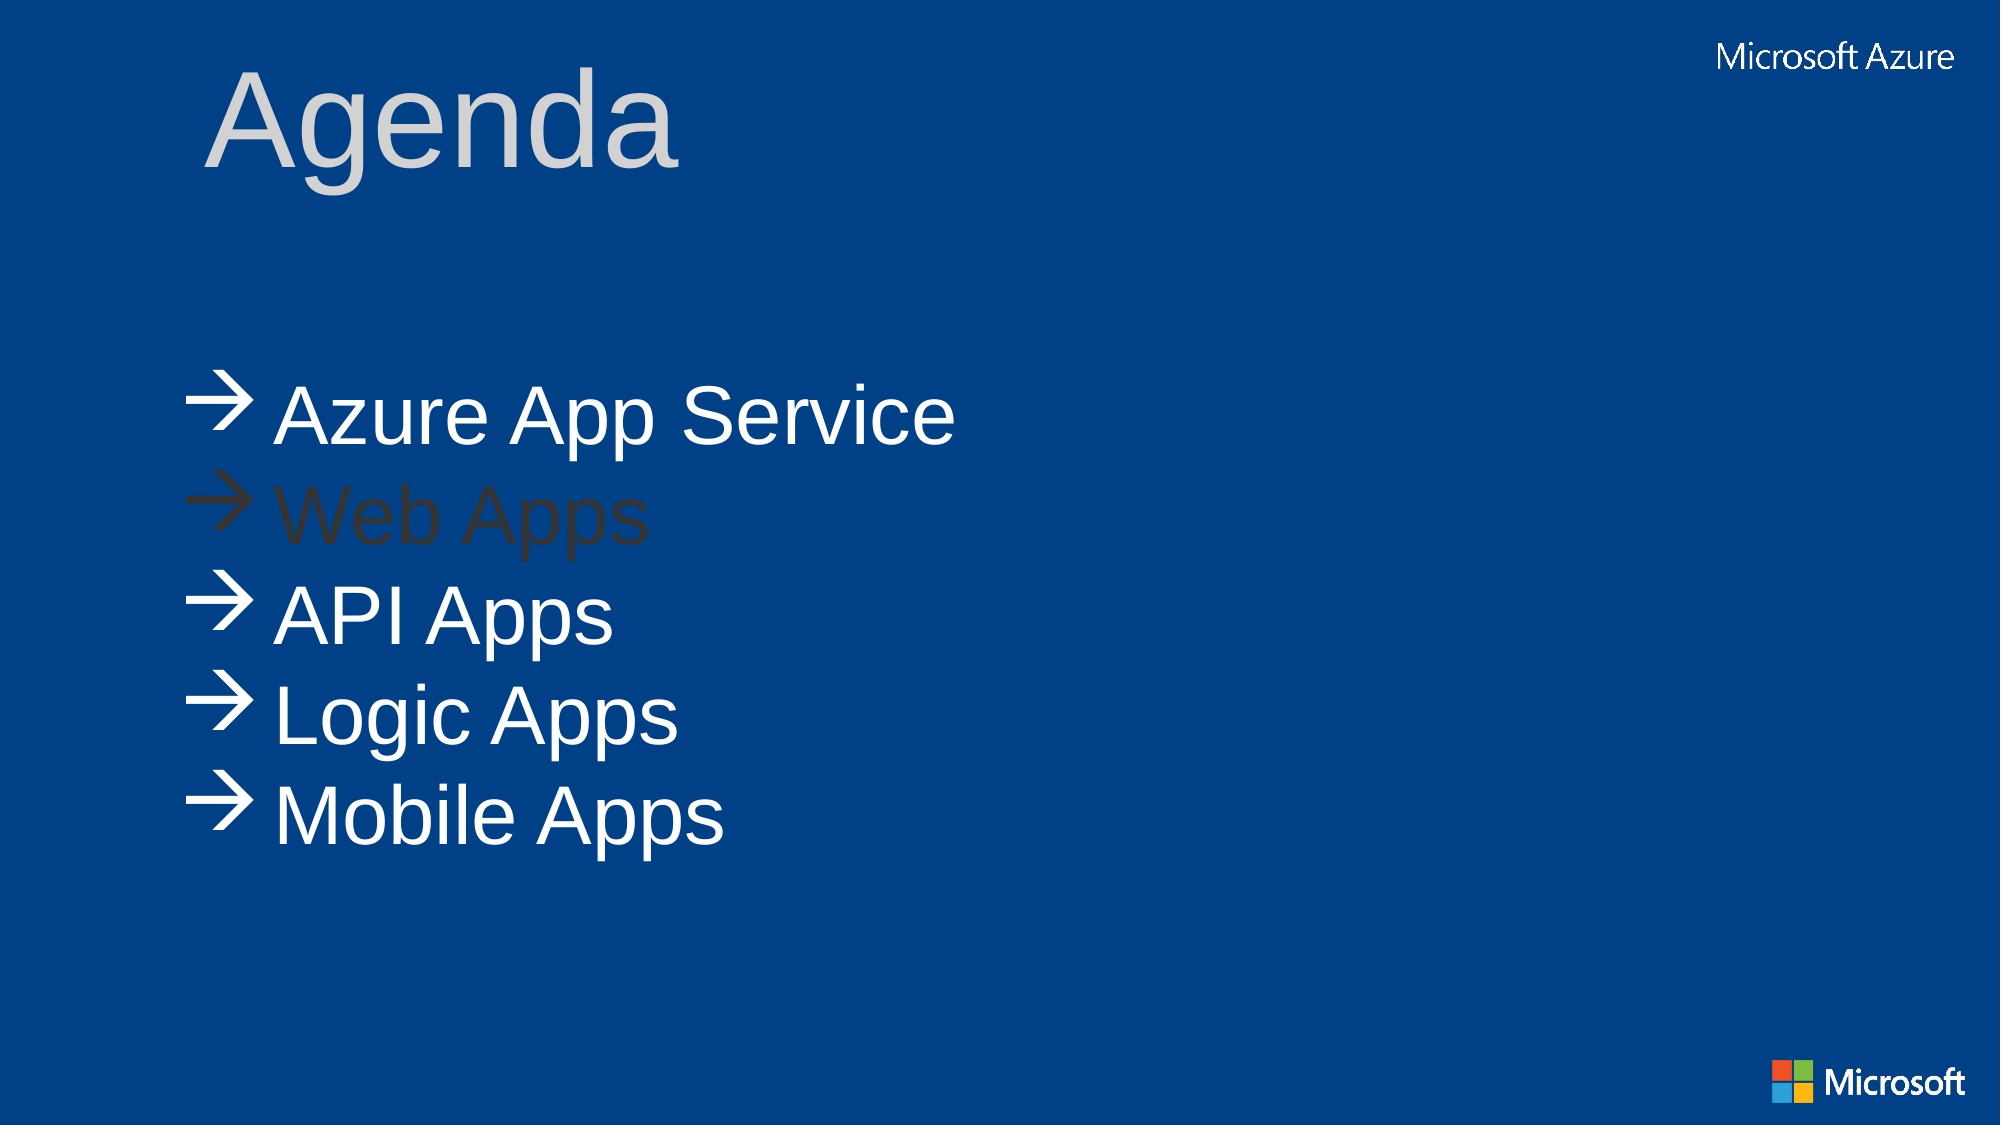

Agenda
Azure App Service
Web Apps
API Apps
Logic Apps
Mobile Apps